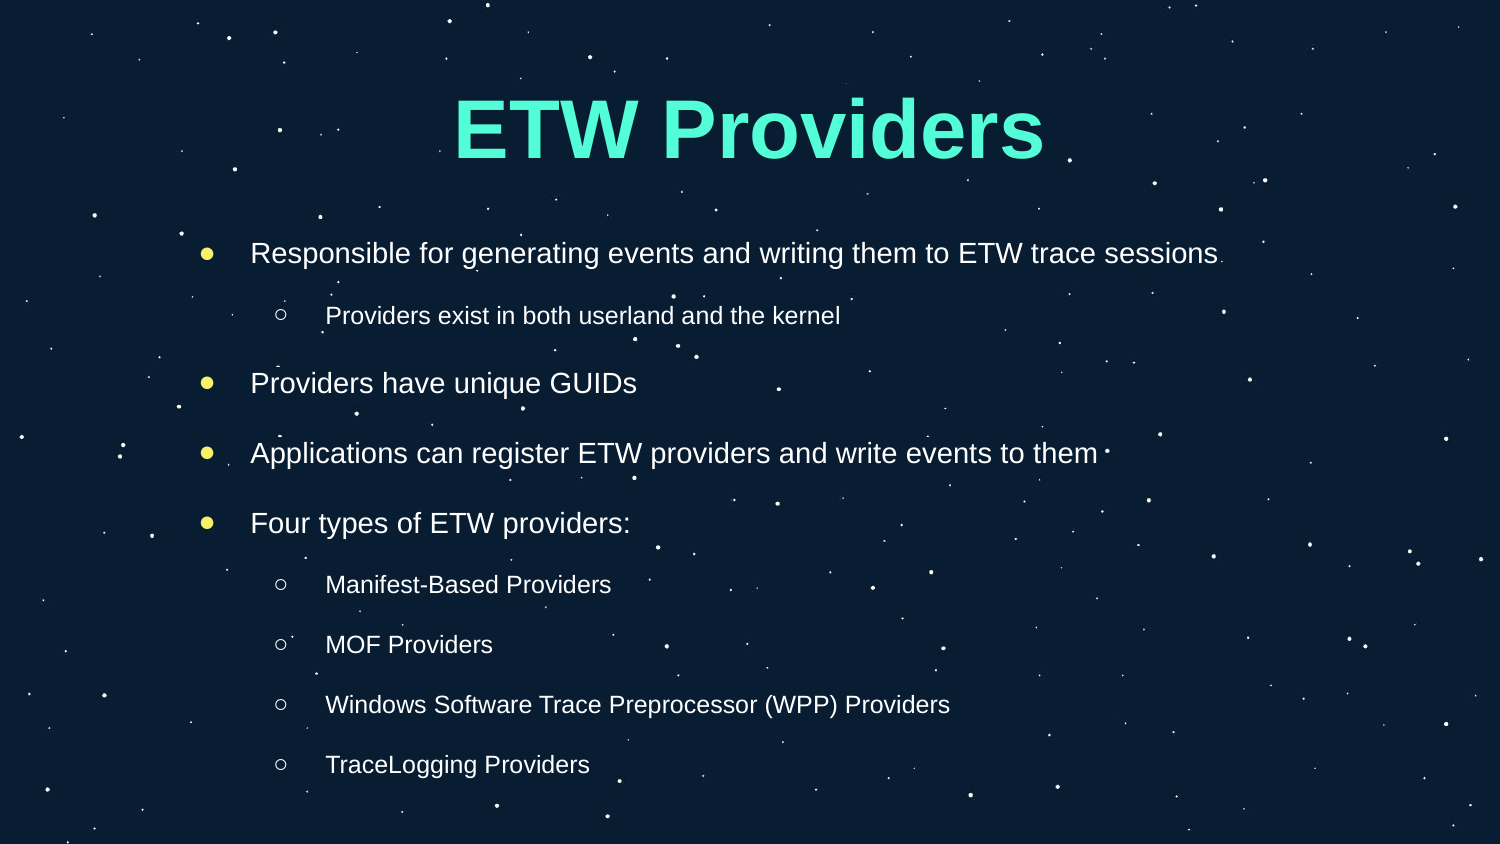

# ETW Providers
Responsible for generating events and writing them to ETW trace sessions
Providers exist in both userland and the kernel
Providers have unique GUIDs
Applications can register ETW providers and write events to them
Four types of ETW providers:
Manifest-Based Providers
MOF Providers
Windows Software Trace Preprocessor (WPP) Providers
TraceLogging Providers